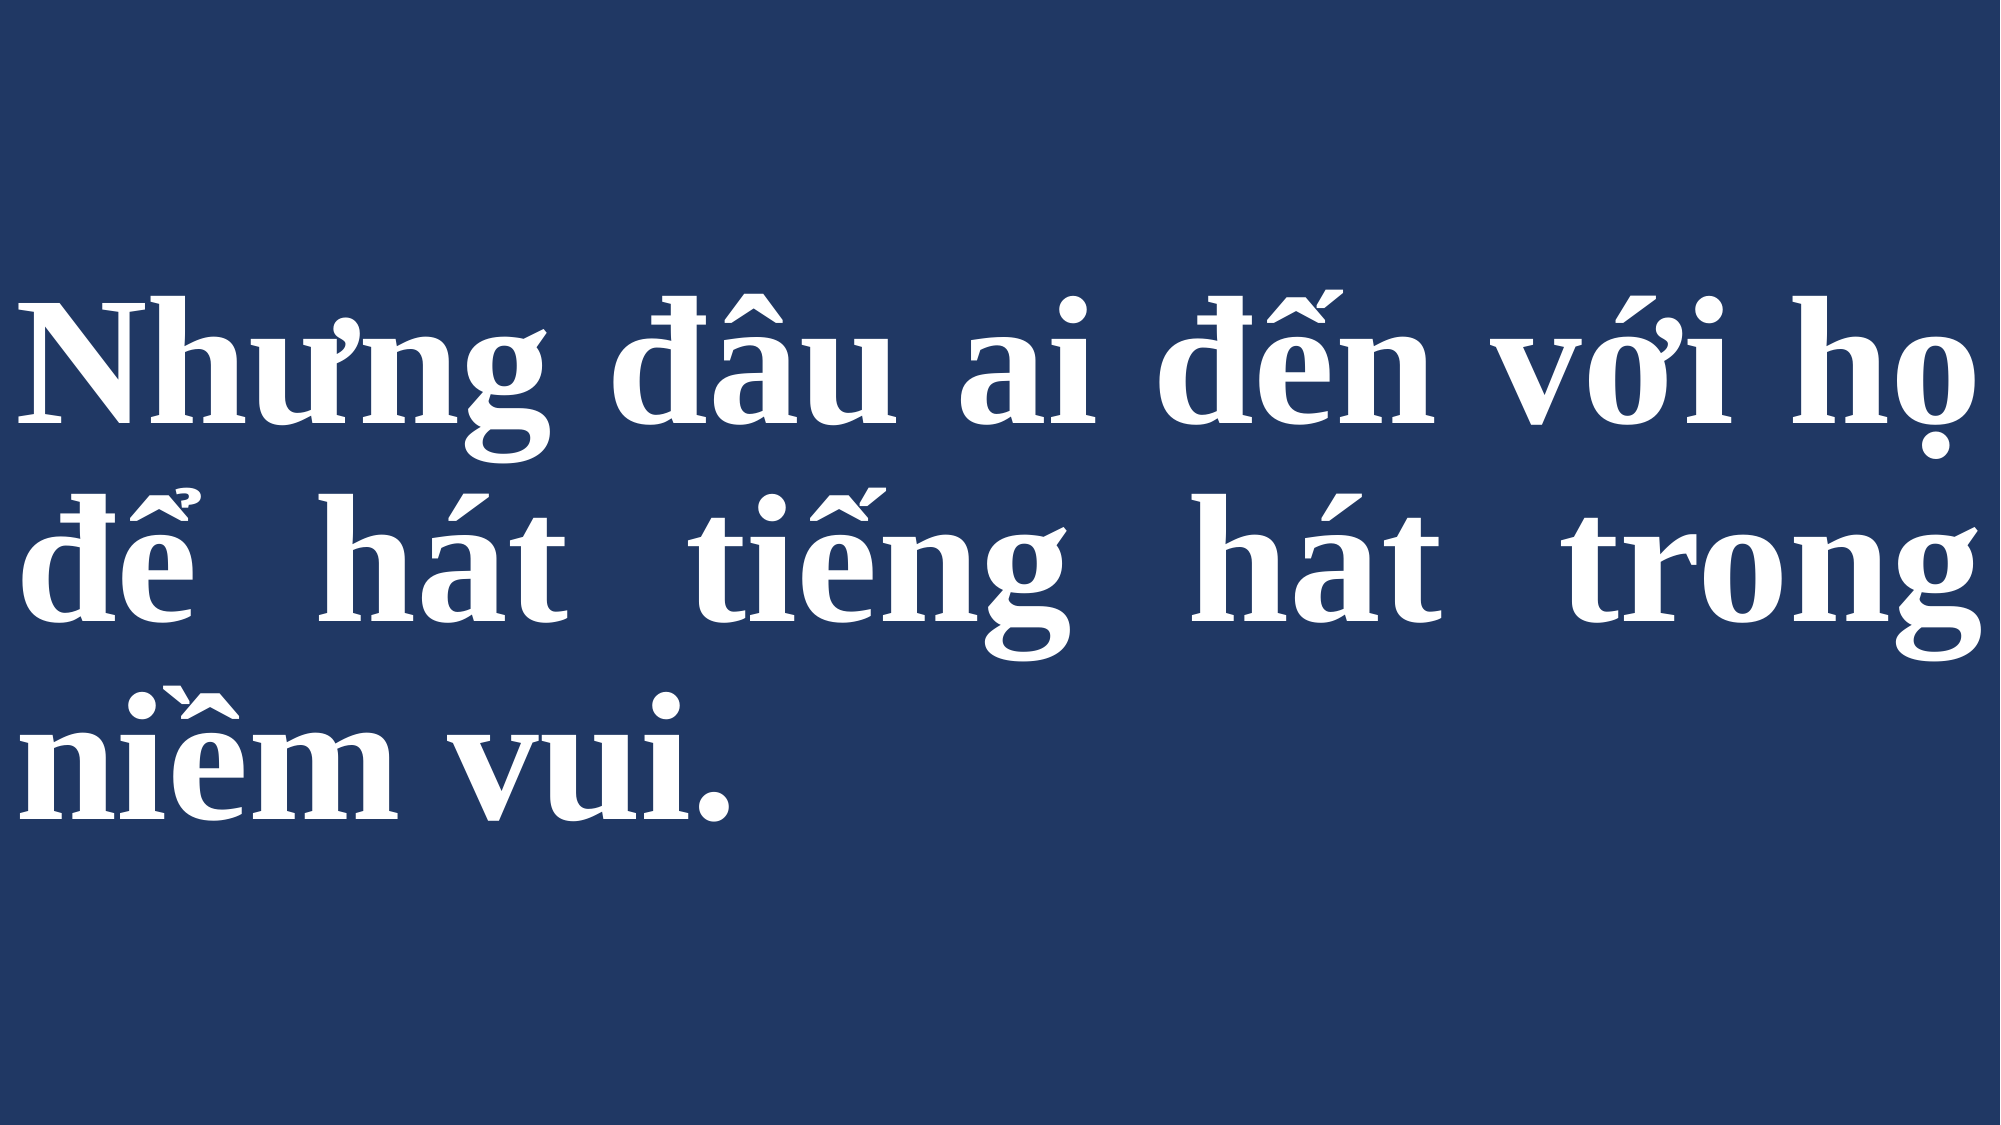

# Nhưng đâu ai đến với họ để hát tiếng hát trong niềm vui.